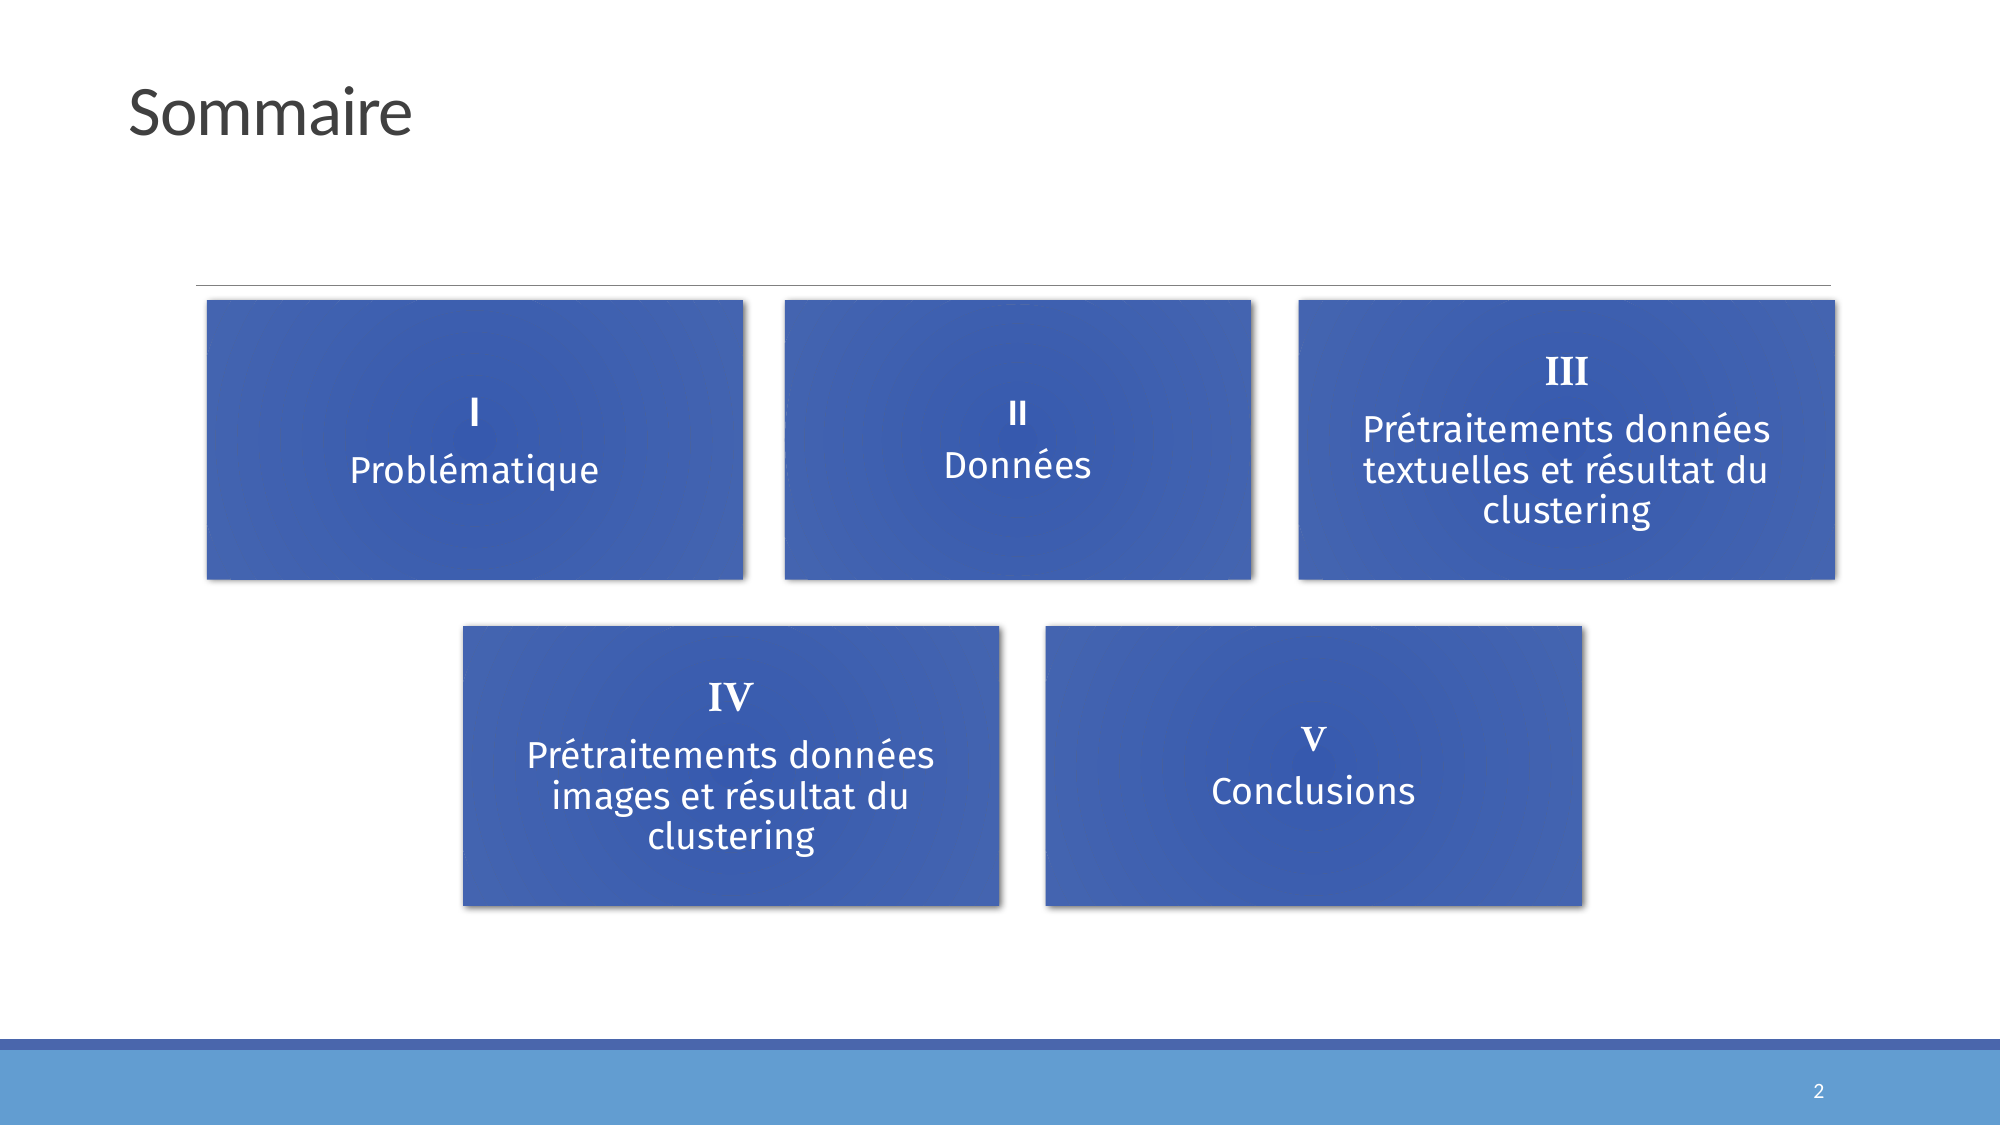

# Sommaire
I
Problématique
II
Données
III
Prétraitements données textuelles et résultat du clustering
IV
Prétraitements données images et résultat du clustering
V
Conclusions
2